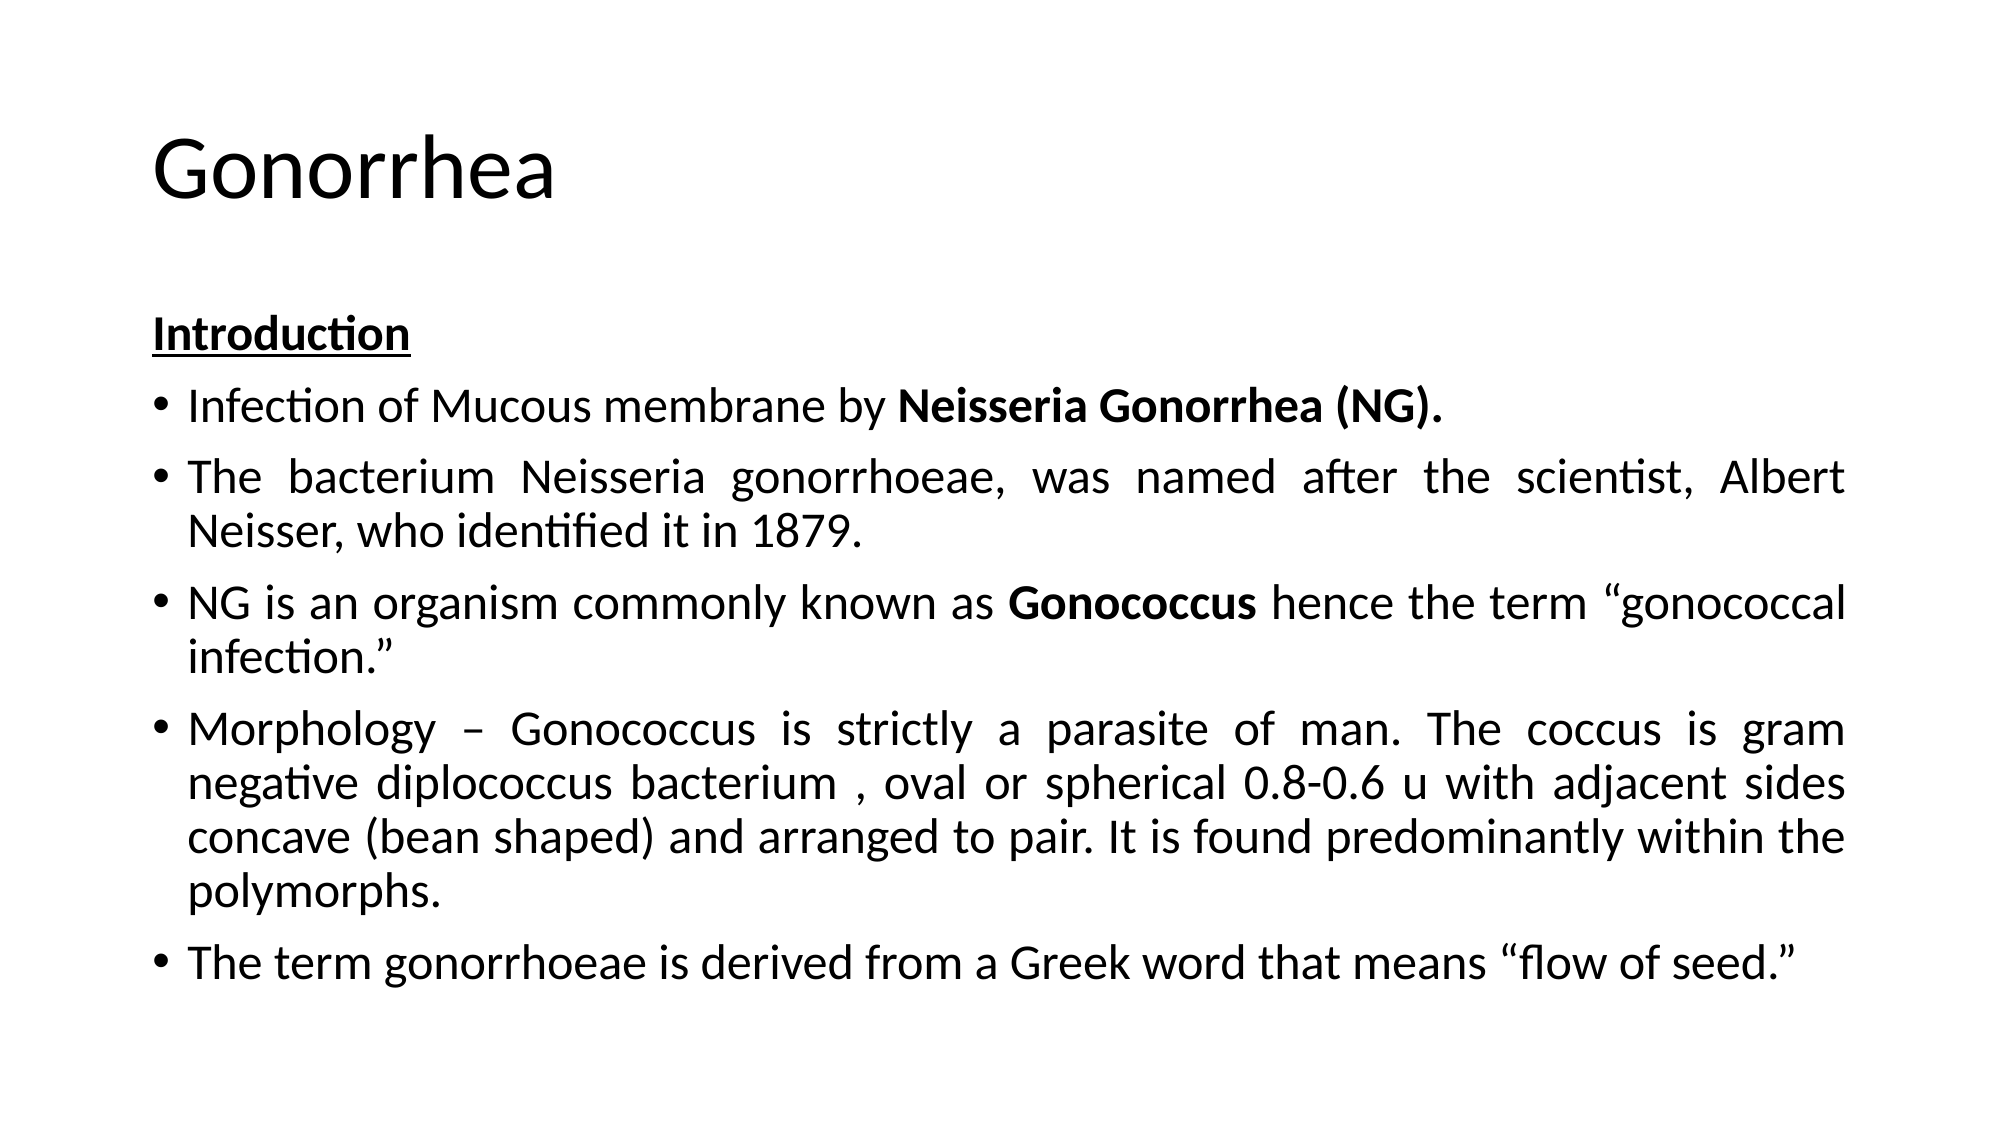

# Gonorrhea
Introduction
Infection of Mucous membrane by Neisseria Gonorrhea (NG).
The bacterium Neisseria gonorrhoeae, was named after the scientist, Albert Neisser, who identified it in 1879.
NG is an organism commonly known as Gonococcus hence the term “gonococcal infection.”
Morphology – Gonococcus is strictly a parasite of man. The coccus is gram negative diplococcus bacterium , oval or spherical 0.8-0.6 u with adjacent sides concave (bean shaped) and arranged to pair. It is found predominantly within the polymorphs.
The term gonorrhoeae is derived from a Greek word that means “flow of seed.”